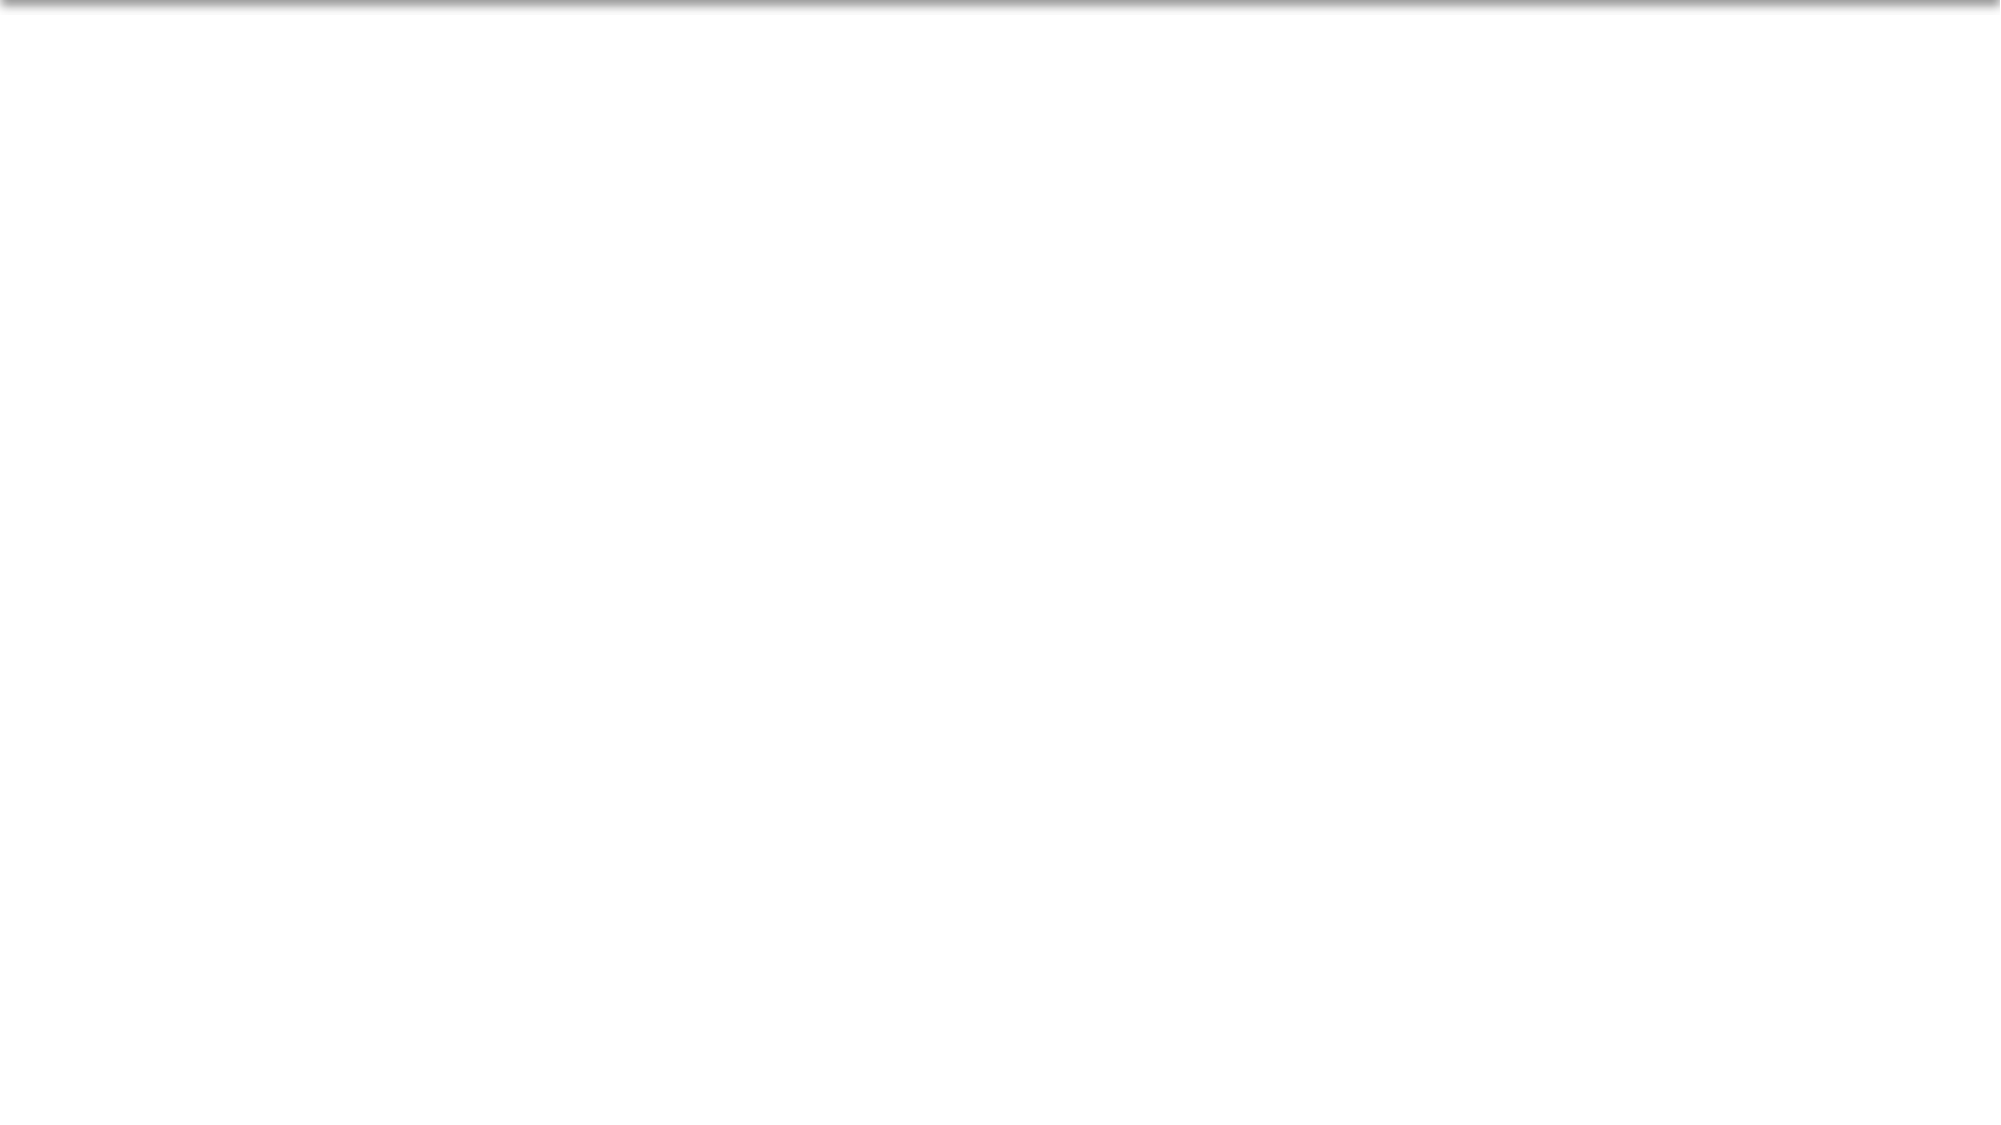

Comparision Video Template
In this video, I will show you 50 random countries